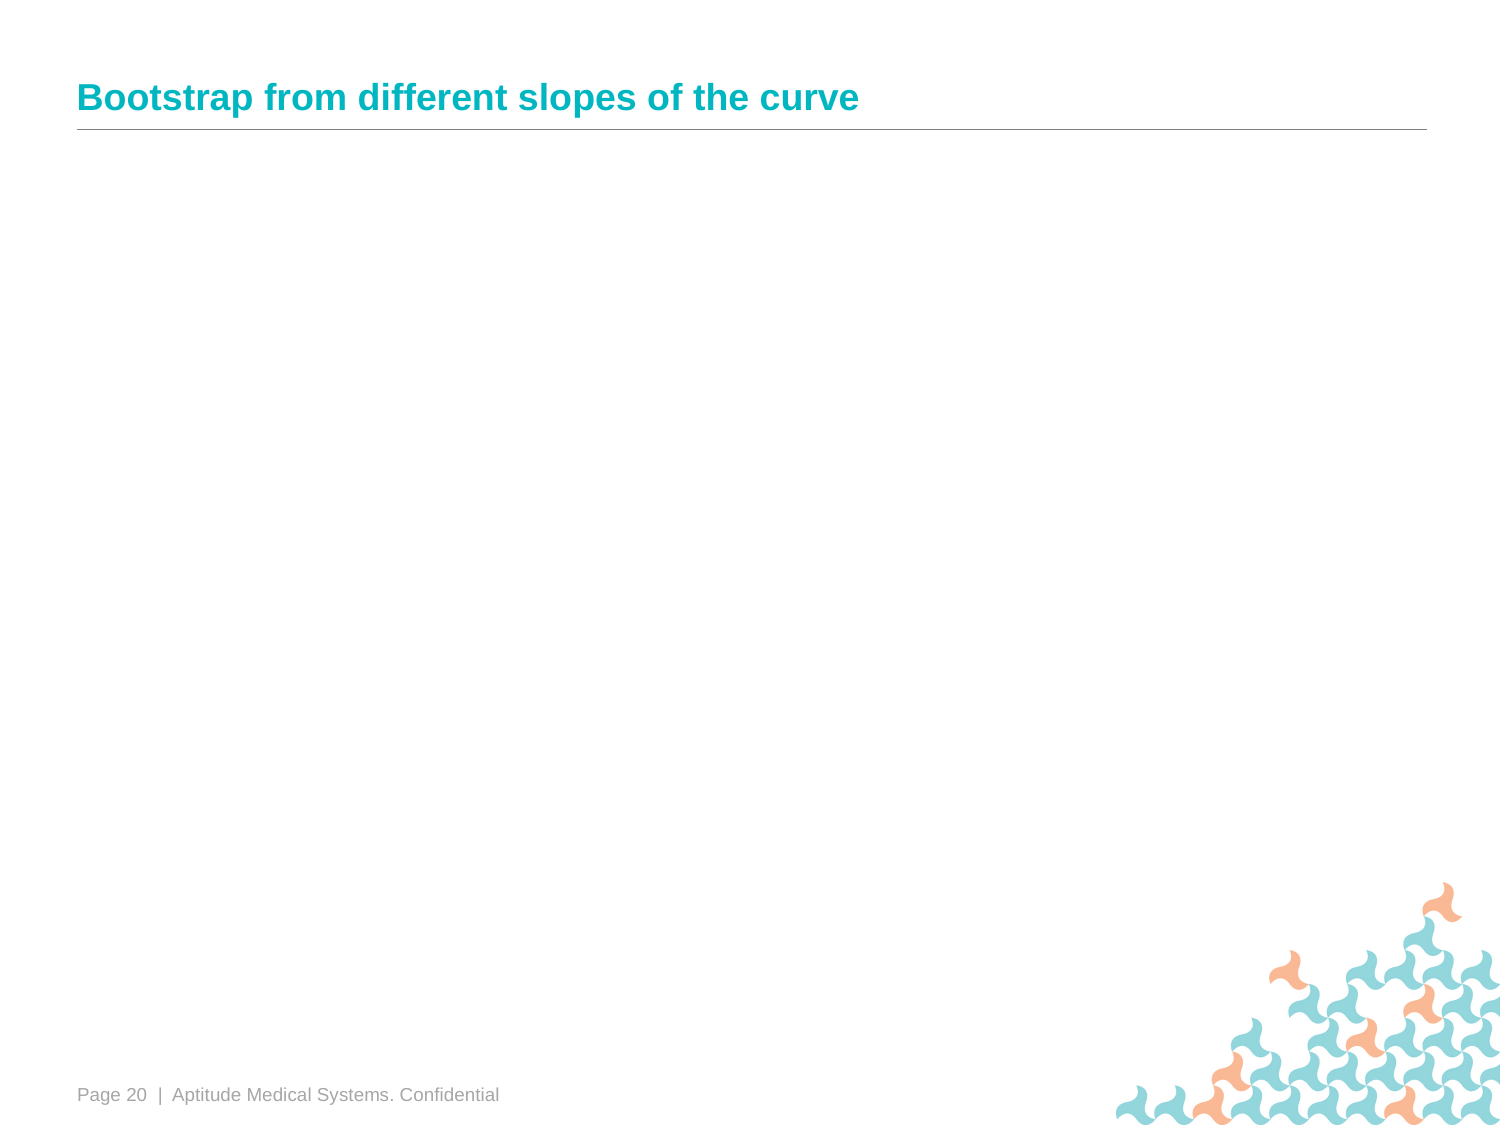

# Bootstrap from different slopes of the curve